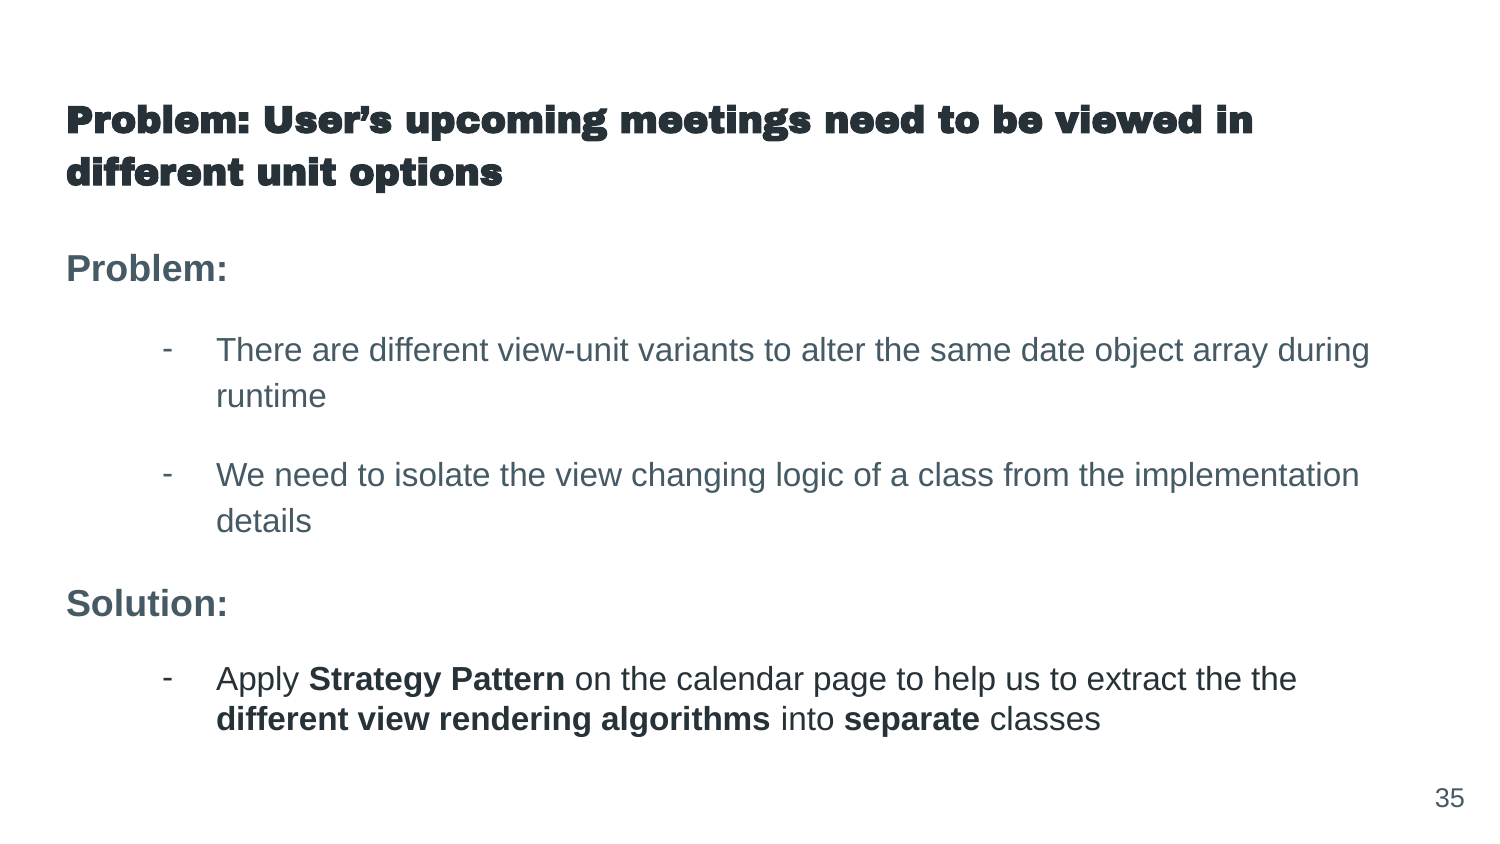

# Problem: User’s upcoming meetings need to be viewed in different unit options
Problem:
There are different view-unit variants to alter the same date object array during runtime
We need to isolate the view changing logic of a class from the implementation details
Solution:
Apply Strategy Pattern on the calendar page to help us to extract the the different view rendering algorithms into separate classes
35